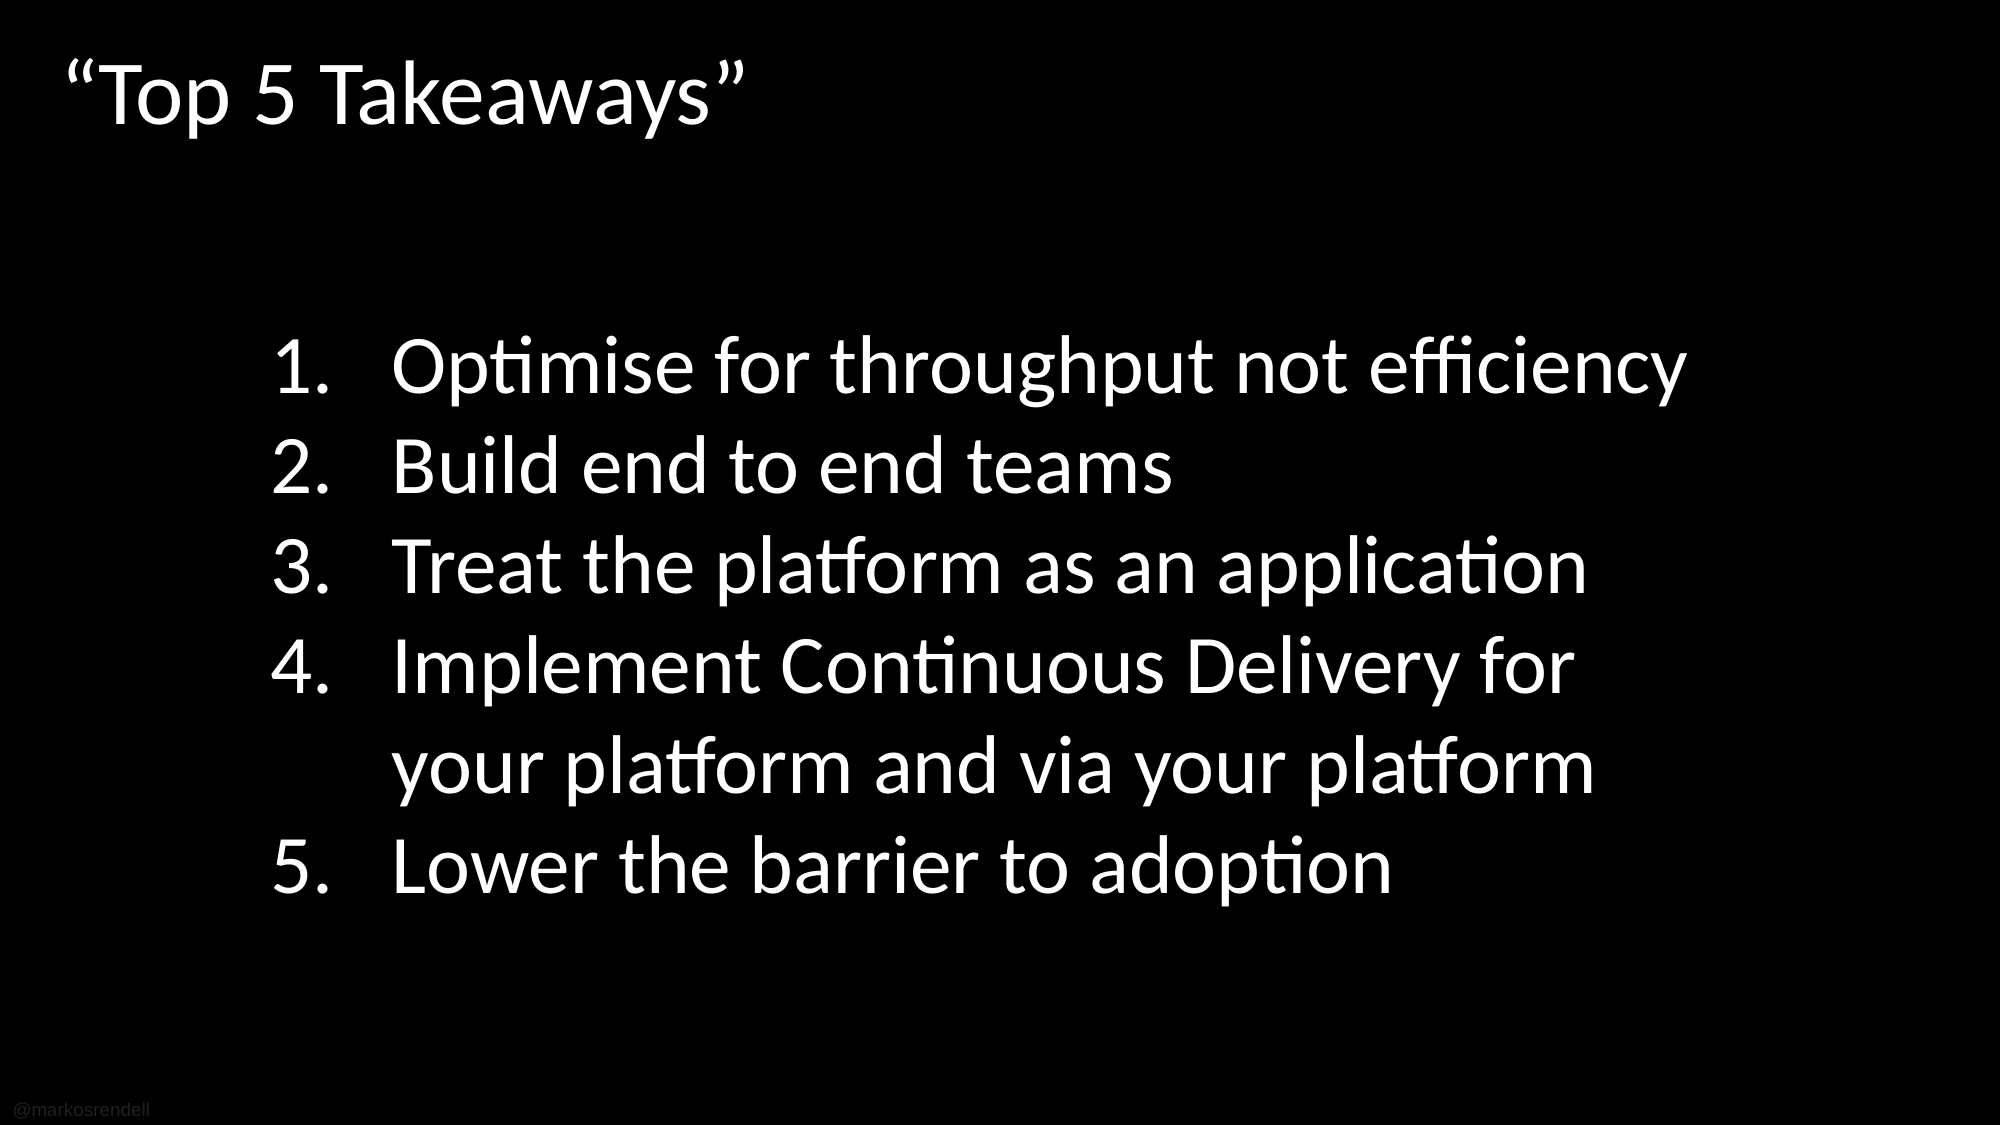

“Top 5 Takeaways”
Optimise for throughput not efficiency
Build end to end teams
Treat the platform as an application
Implement Continuous Delivery for your platform and via your platform
Lower the barrier to adoption
@markosrendell